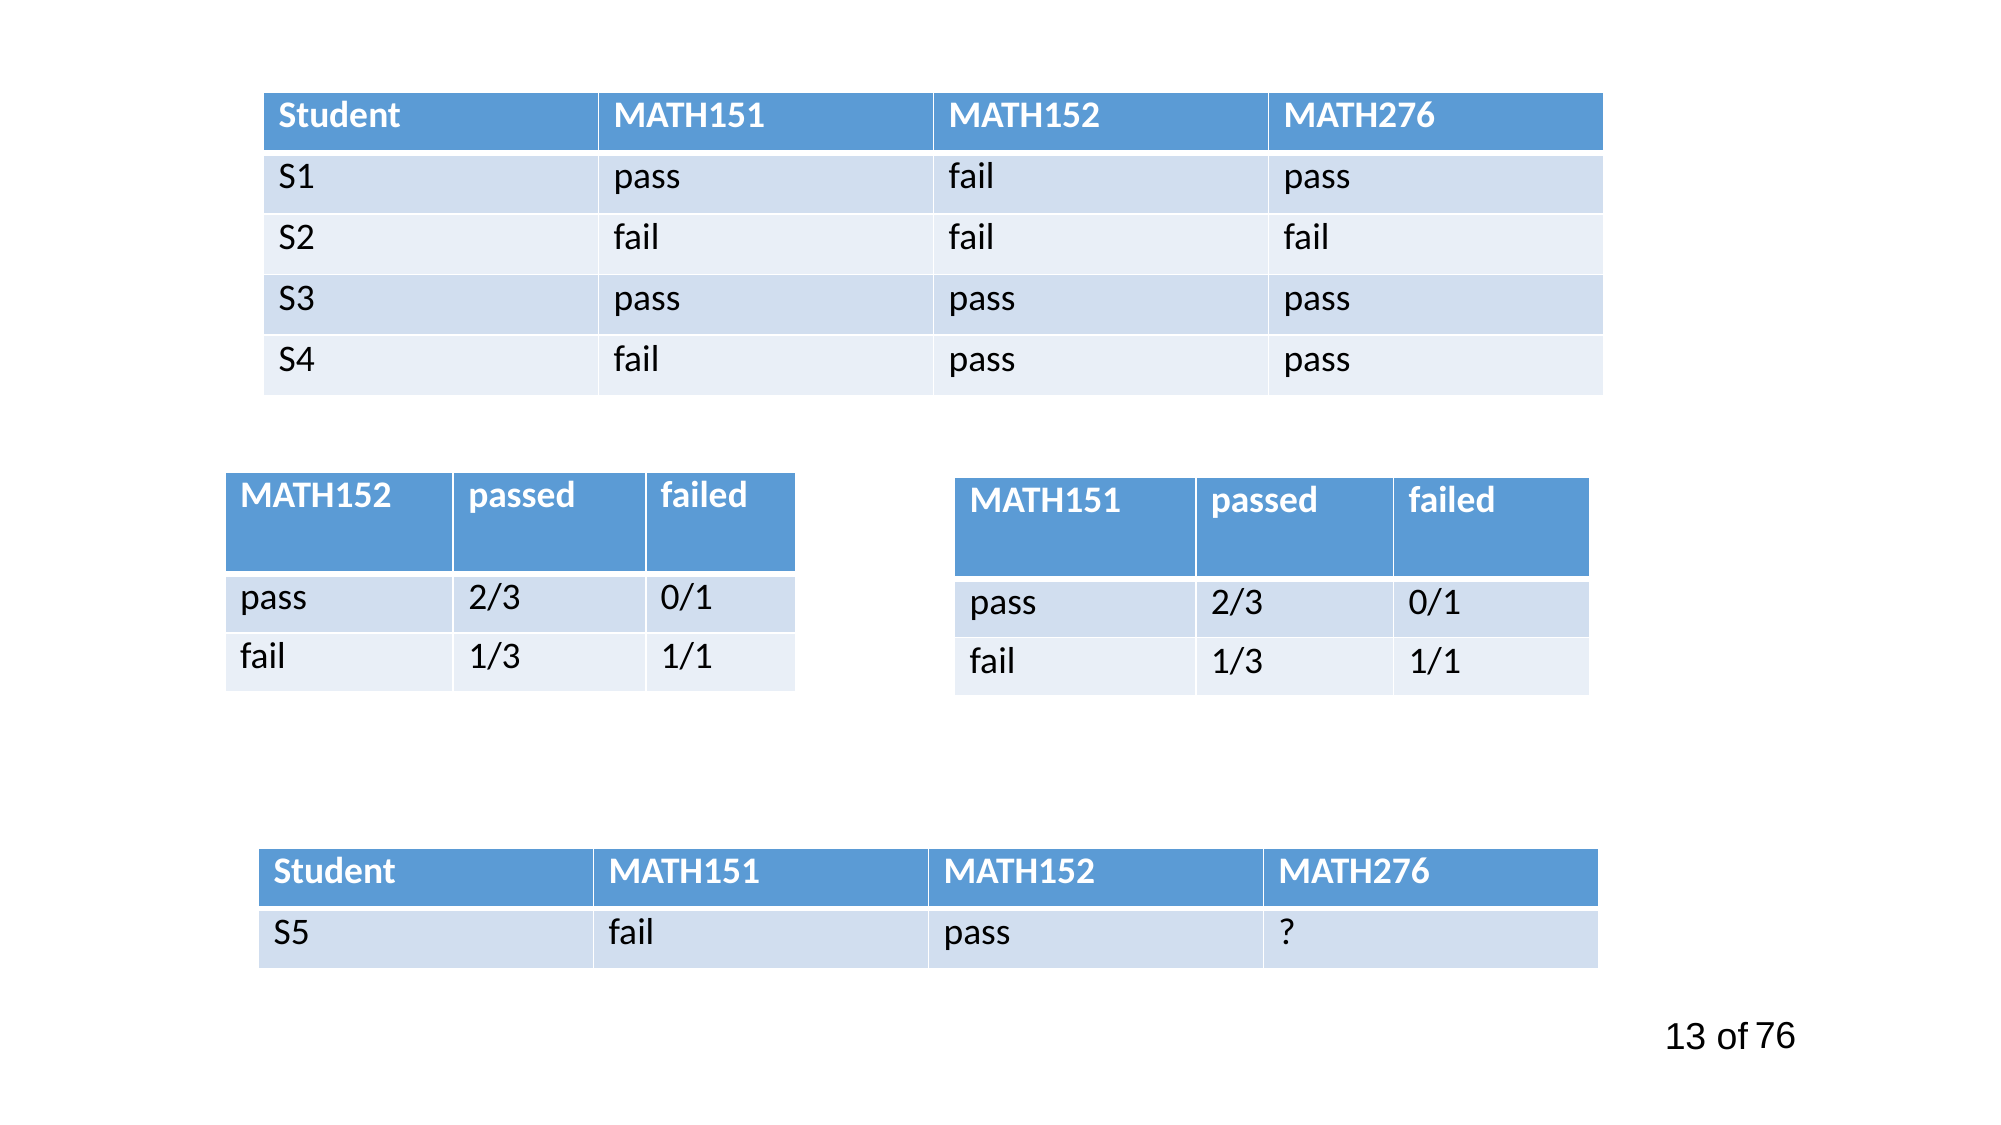

| Student | MATH151 | MATH152 | MATH276 |
| --- | --- | --- | --- |
| S1 | pass | fail | pass |
| S2 | fail | fail | fail |
| S3 | pass | pass | pass |
| S4 | fail | pass | pass |
| MATH152 | passed | failed |
| --- | --- | --- |
| pass | 2/3 | 0/1 |
| fail | 1/3 | 1/1 |
| MATH151 | passed | failed |
| --- | --- | --- |
| pass | 2/3 | 0/1 |
| fail | 1/3 | 1/1 |
| Student | MATH151 | MATH152 | MATH276 |
| --- | --- | --- | --- |
| S5 | fail | pass | ? |